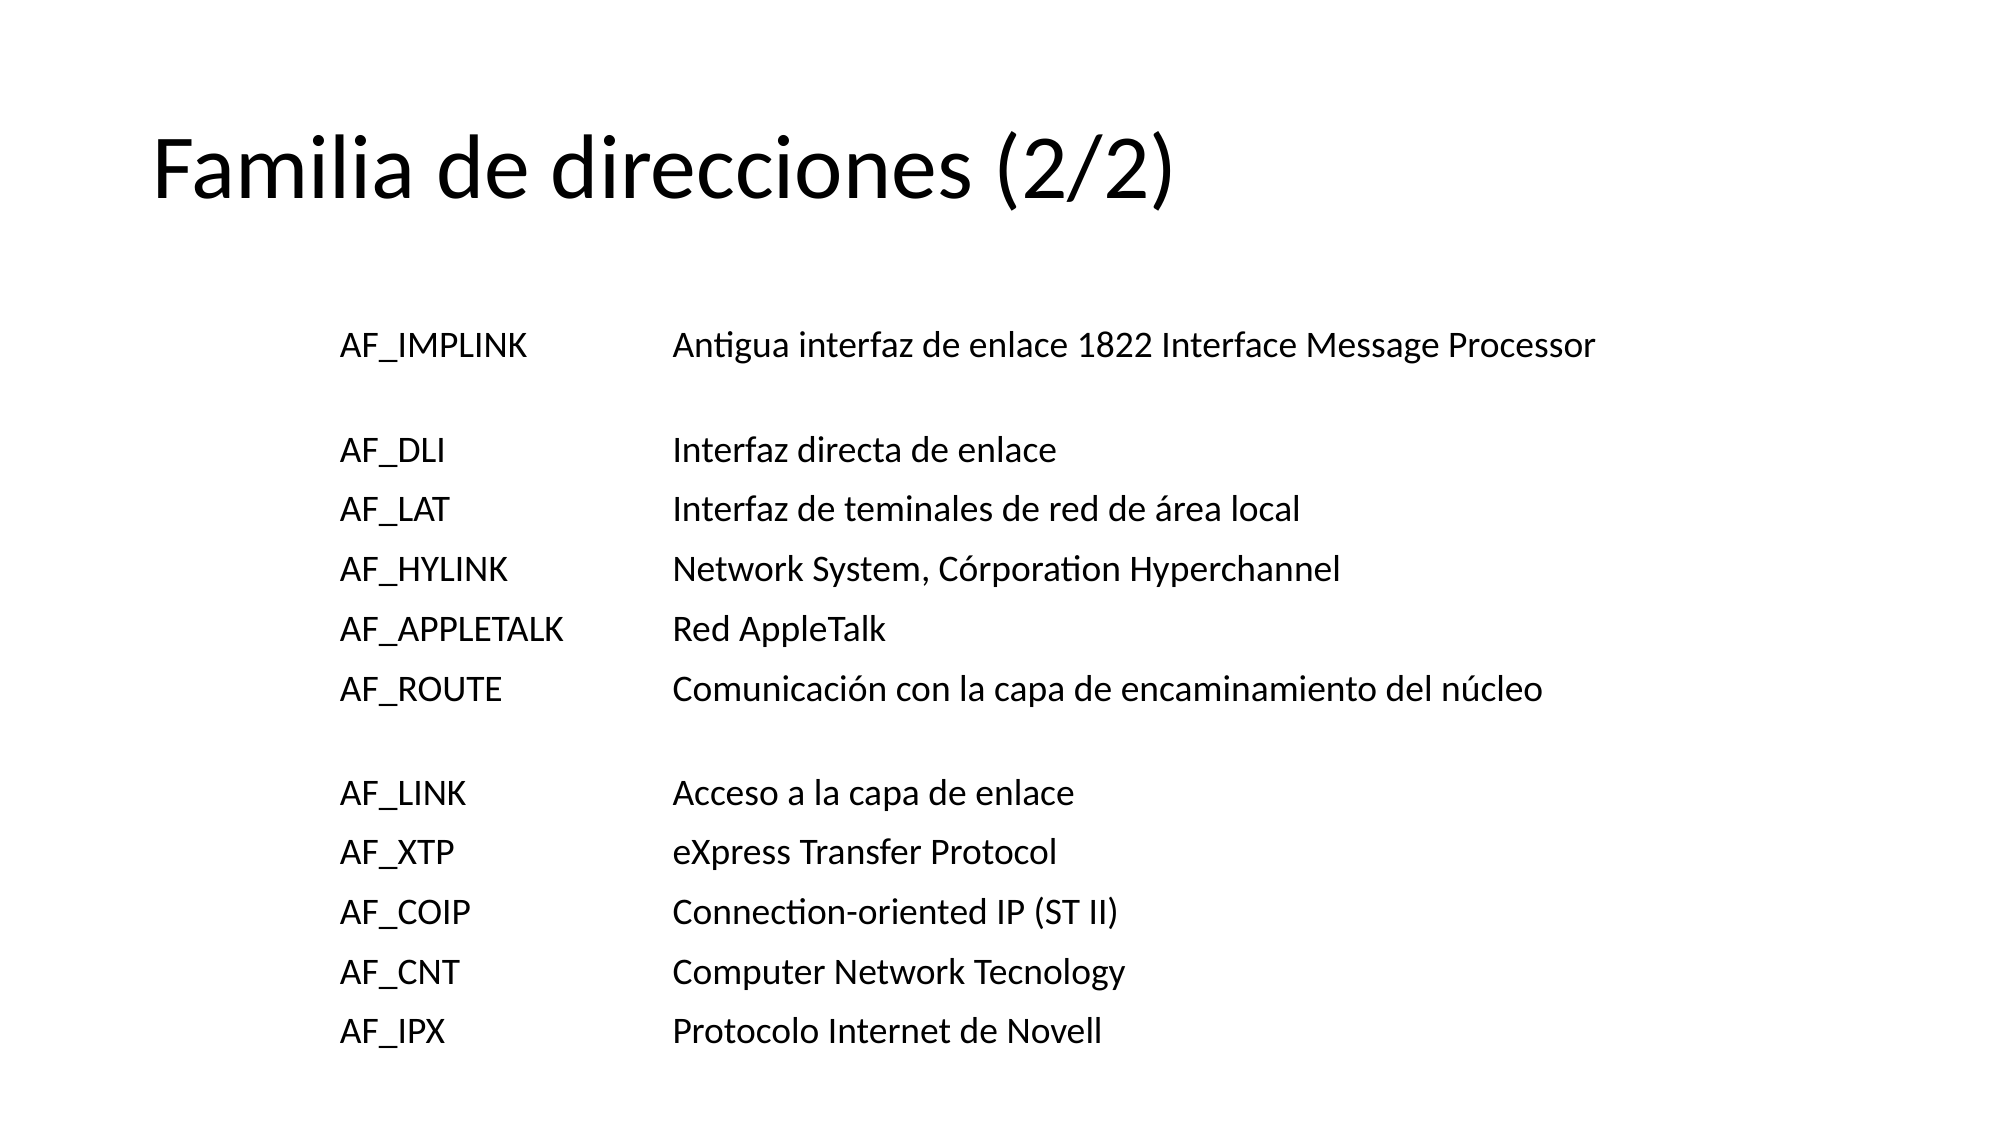

Familia de direcciones (2/2)
| Familia | Descripción |
| --- | --- |
| AF\_IMPLINK | Antigua interfaz de enlace 1822 Interface Message Processor |
| AF\_DLI | Interfaz directa de enlace |
| AF\_LAT | Interfaz de teminales de red de área local |
| AF\_HYLINK | Network System, Córporation Hyperchannel |
| AF\_APPLETALK | Red AppleTalk |
| AF\_ROUTE | Comunicación con la capa de encaminamiento del núcleo |
| AF\_LINK | Acceso a la capa de enlace |
| AF\_XTP | eXpress Transfer Protocol |
| AF\_COIP | Connection-oriented IP (ST II) |
| AF\_CNT | Computer Network Tecnology |
| AF\_IPX | Protocolo Internet de Novell |